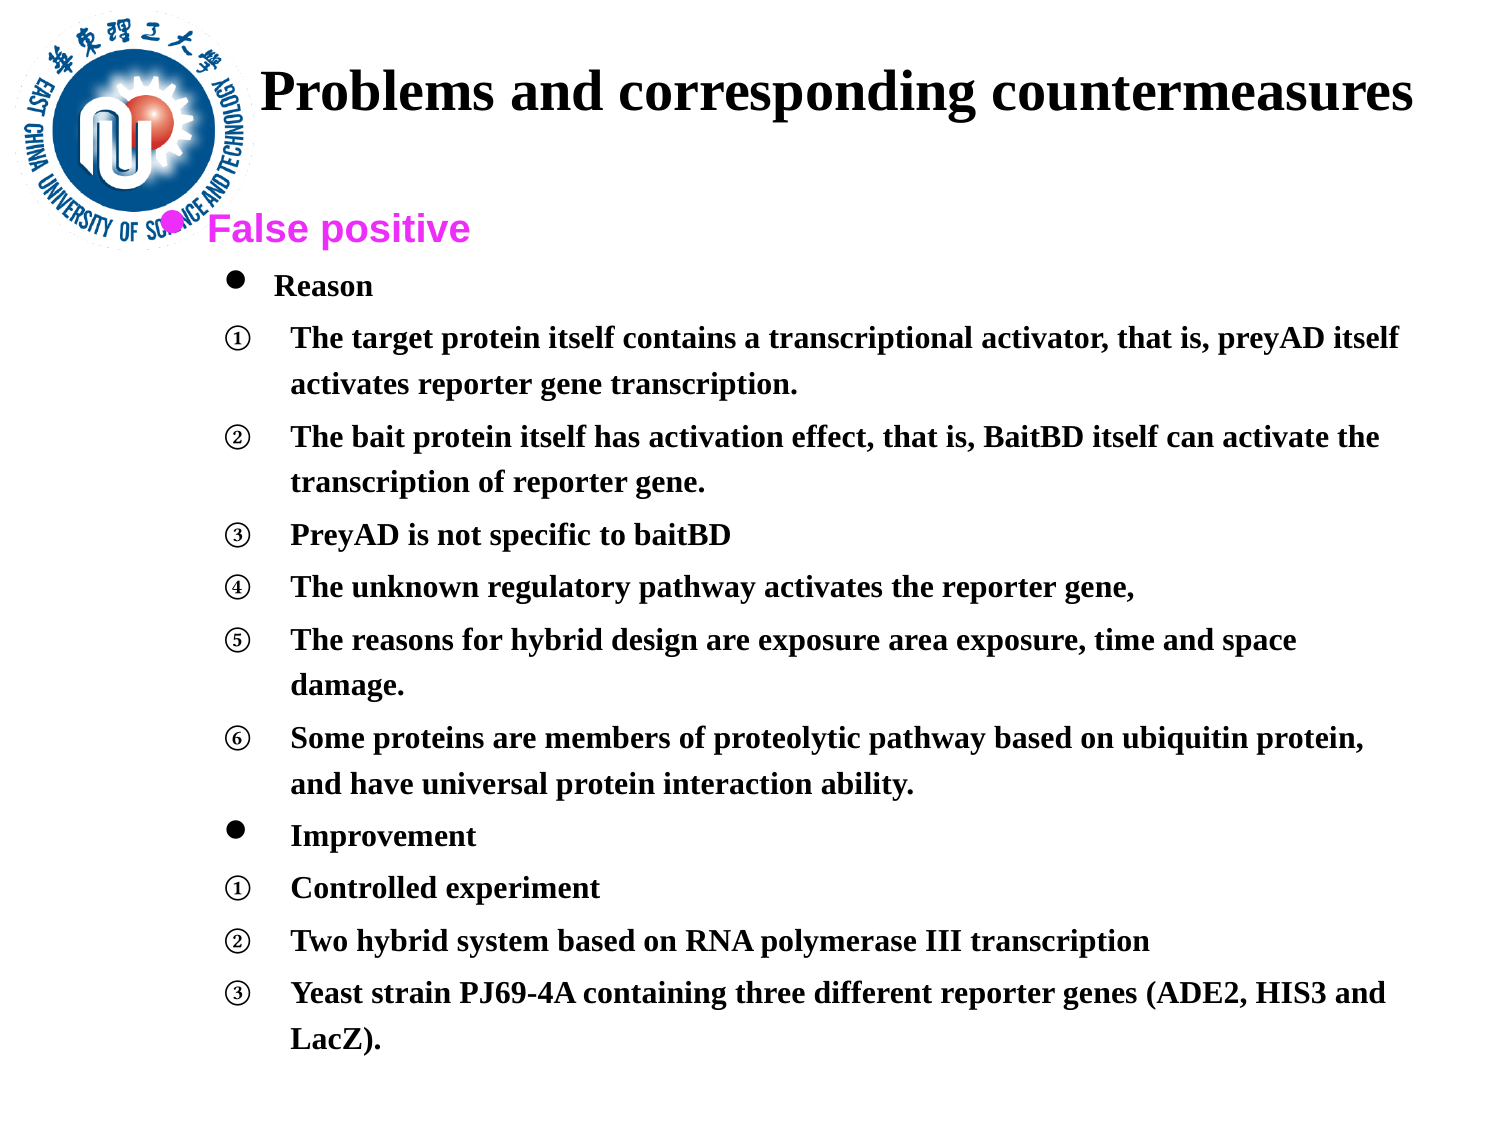

# Problems and corresponding countermeasures
False positive
Reason
The target protein itself contains a transcriptional activator, that is, preyAD itself activates reporter gene transcription.
The bait protein itself has activation effect, that is, BaitBD itself can activate the transcription of reporter gene.
PreyAD is not specific to baitBD
The unknown regulatory pathway activates the reporter gene,
The reasons for hybrid design are exposure area exposure, time and space damage.
Some proteins are members of proteolytic pathway based on ubiquitin protein, and have universal protein interaction ability.
Improvement
Controlled experiment
Two hybrid system based on RNA polymerase III transcription
Yeast strain PJ69-4A containing three different reporter genes (ADE2, HIS3 and LacZ).